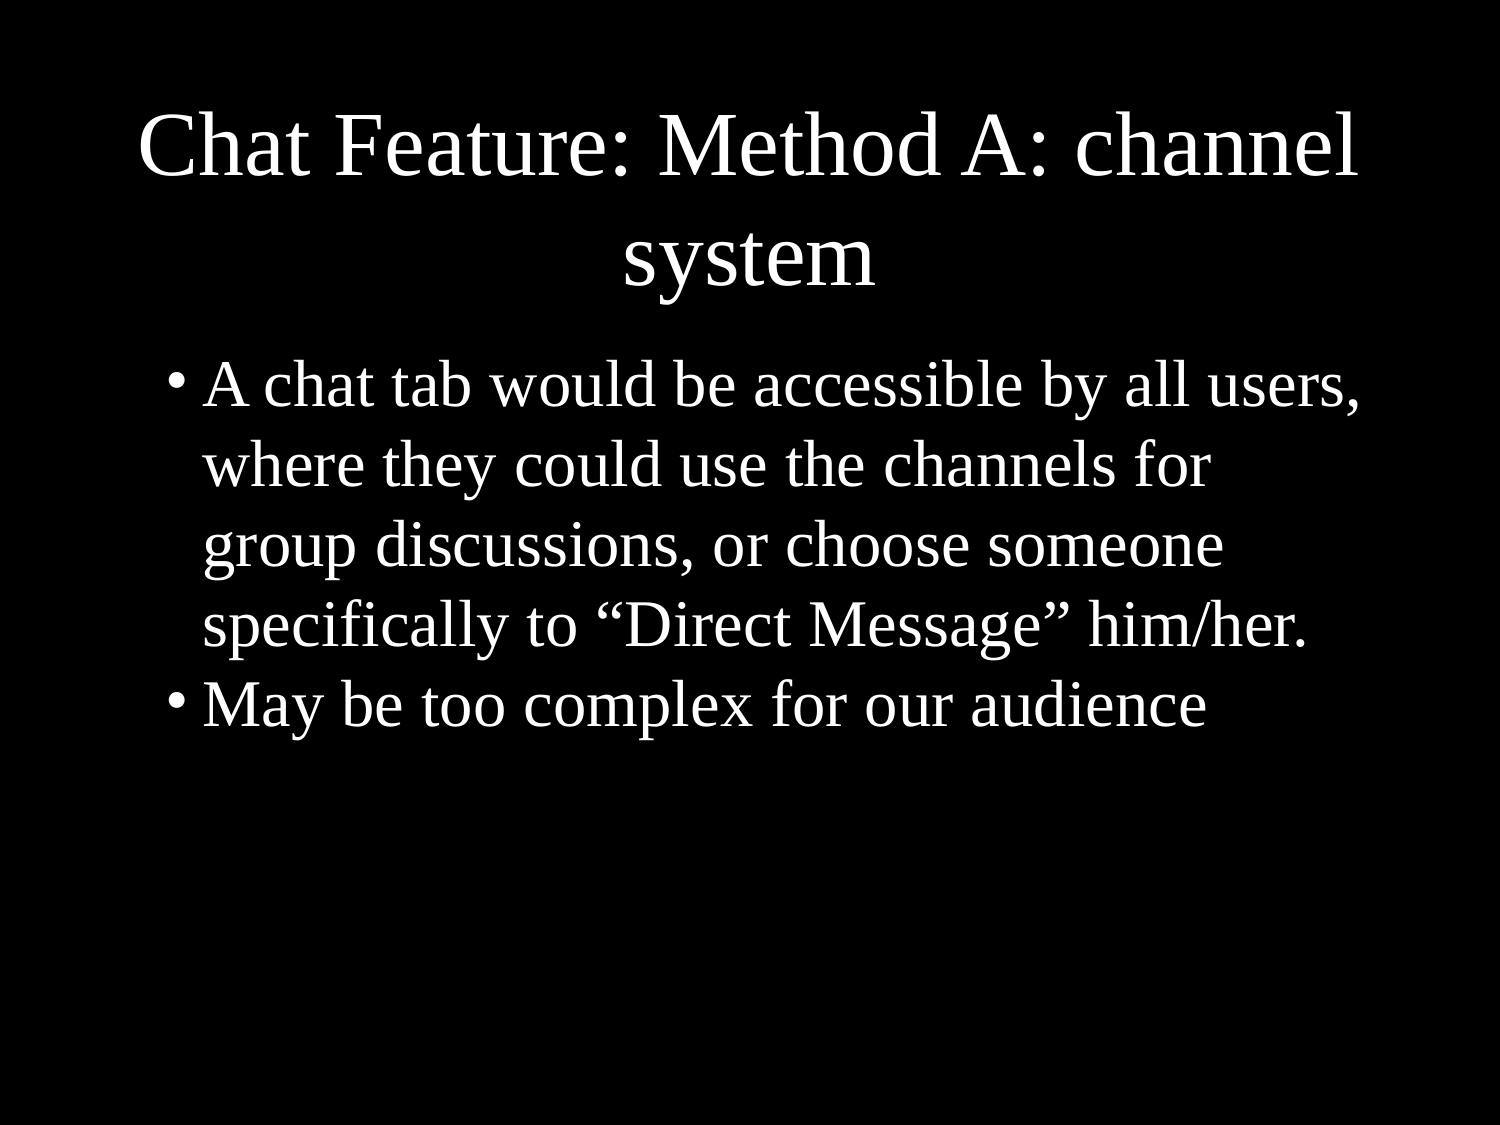

# Chat Feature: Method A: channel system
A chat tab would be accessible by all users, where they could use the channels for group discussions, or choose someone specifically to “Direct Message” him/her.
May be too complex for our audience